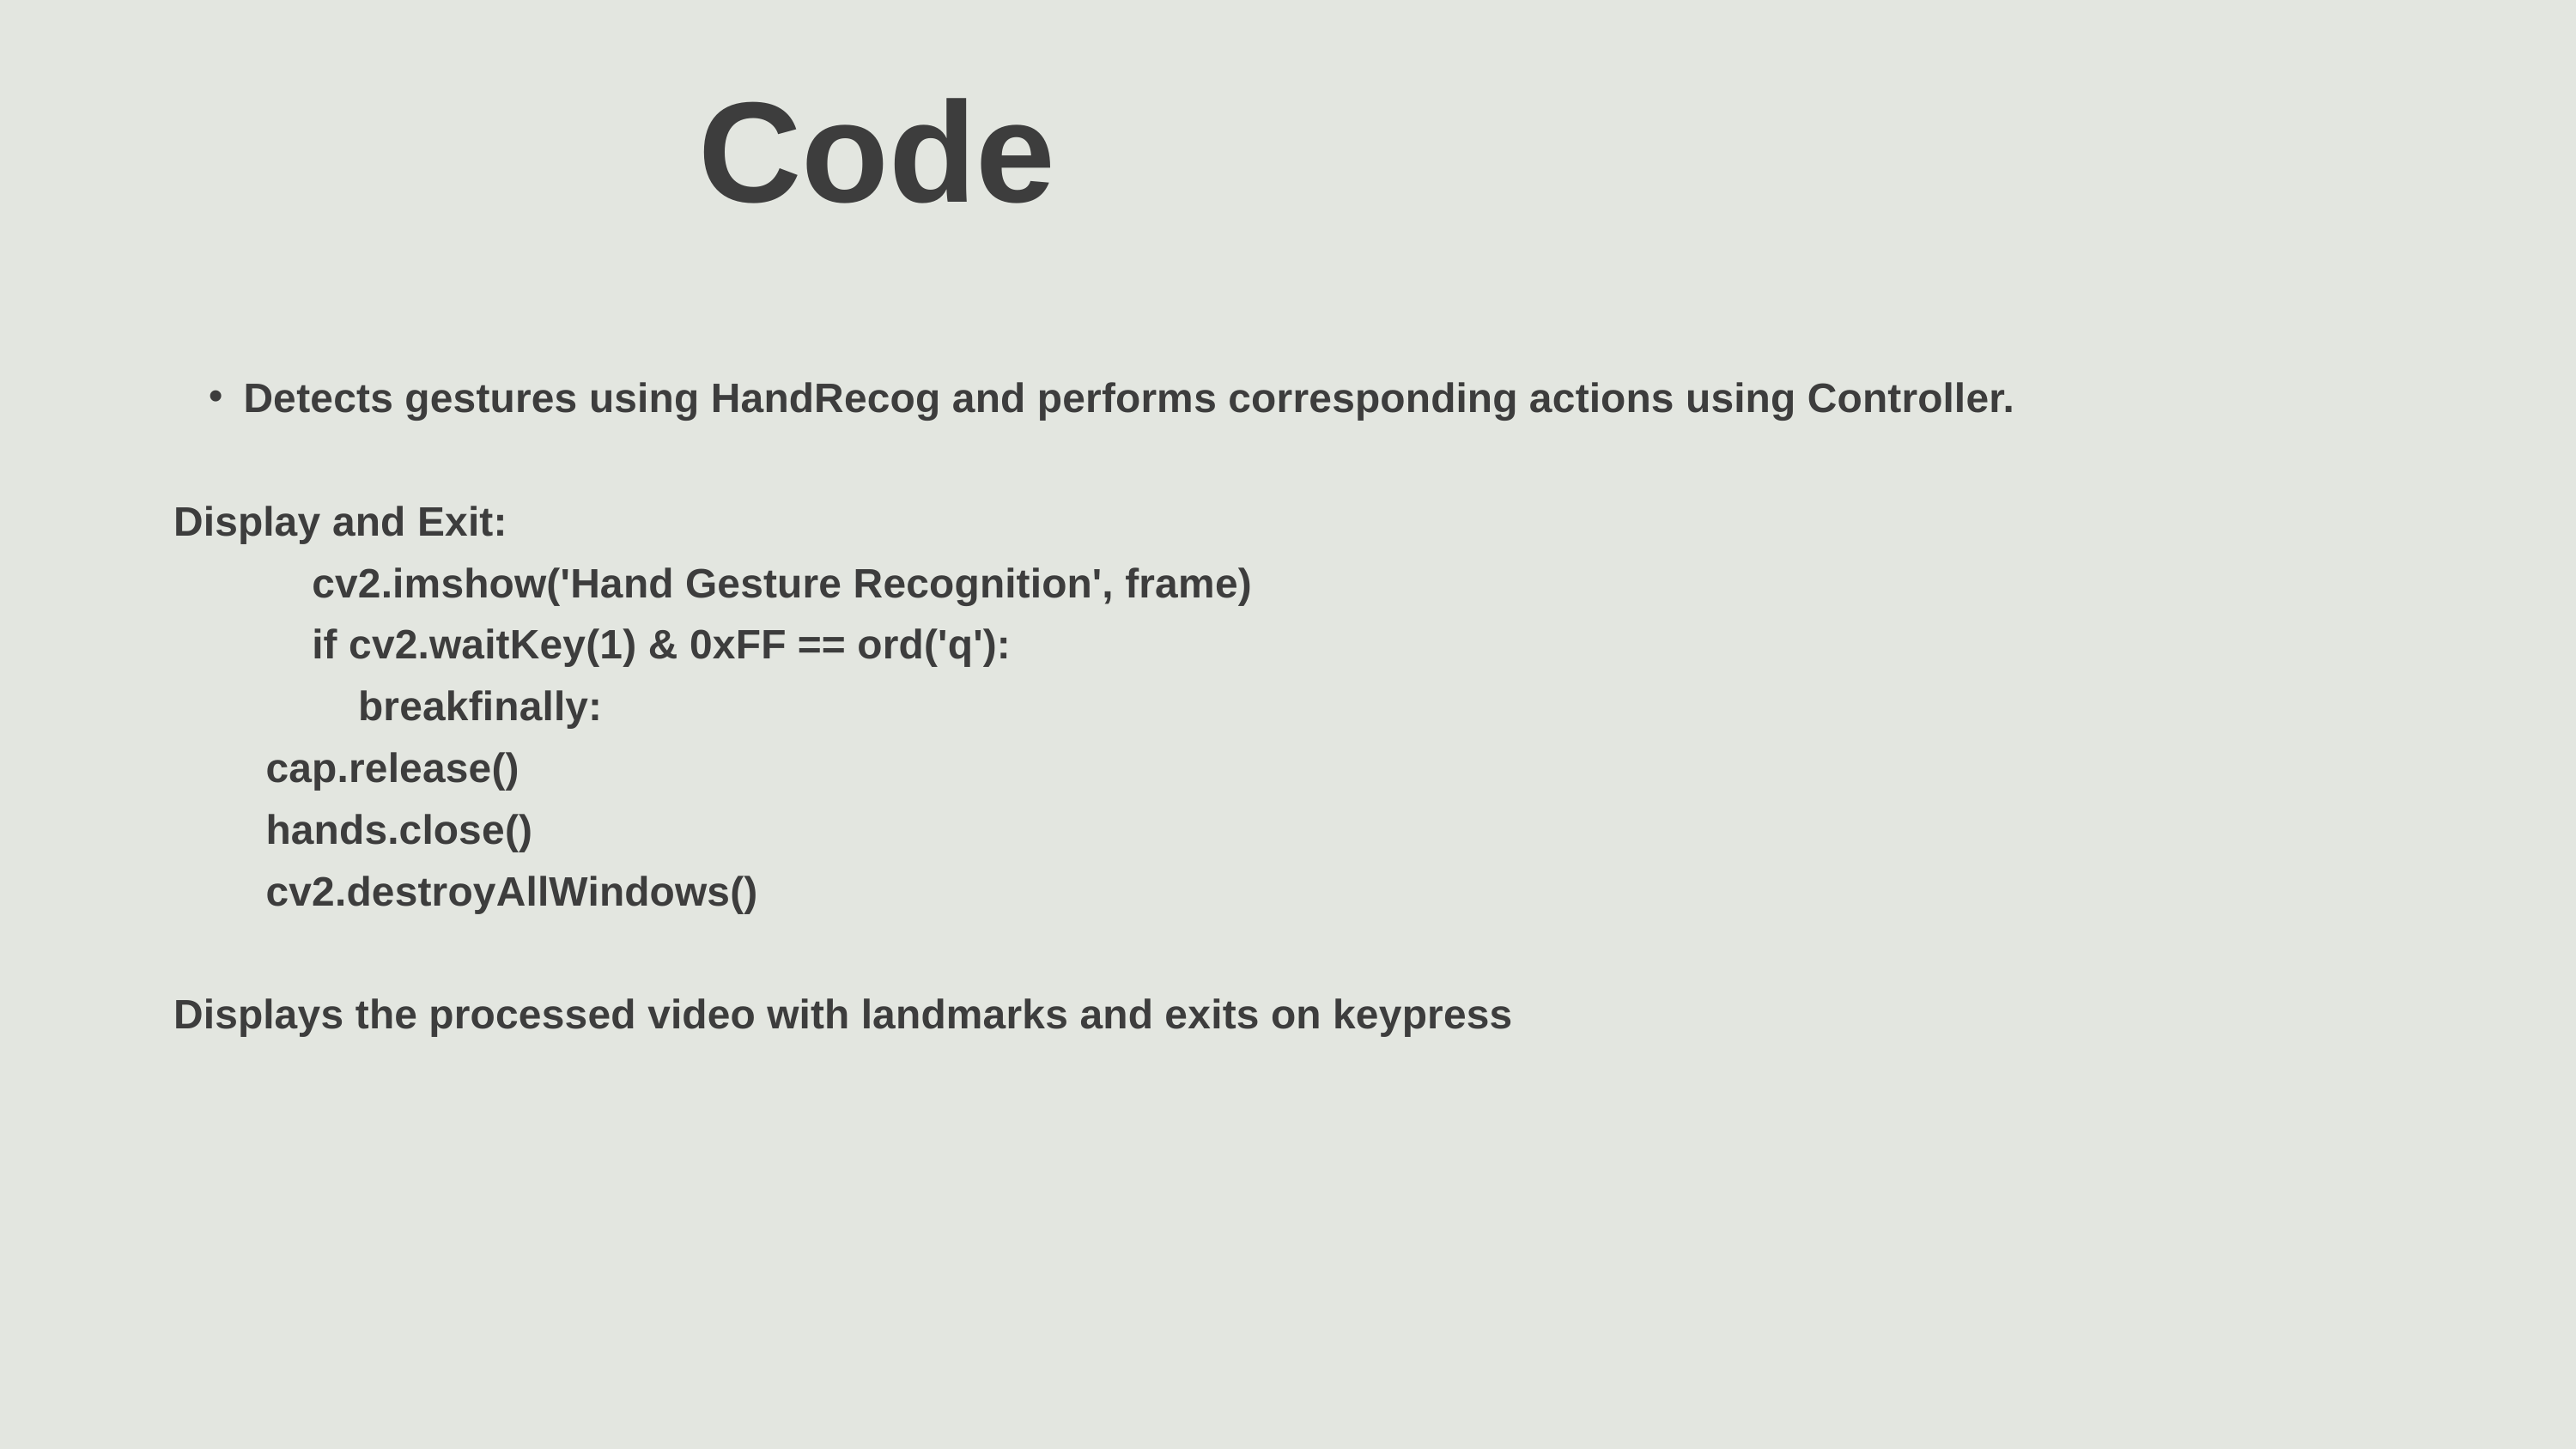

Code
Detects gestures using HandRecog and performs corresponding actions using Controller.

Display and Exit:
            cv2.imshow('Hand Gesture Recognition', frame)
            if cv2.waitKey(1) & 0xFF == ord('q'):
                breakfinally:
        cap.release()
        hands.close()
        cv2.destroyAllWindows()

Displays the processed video with landmarks and exits on keypress